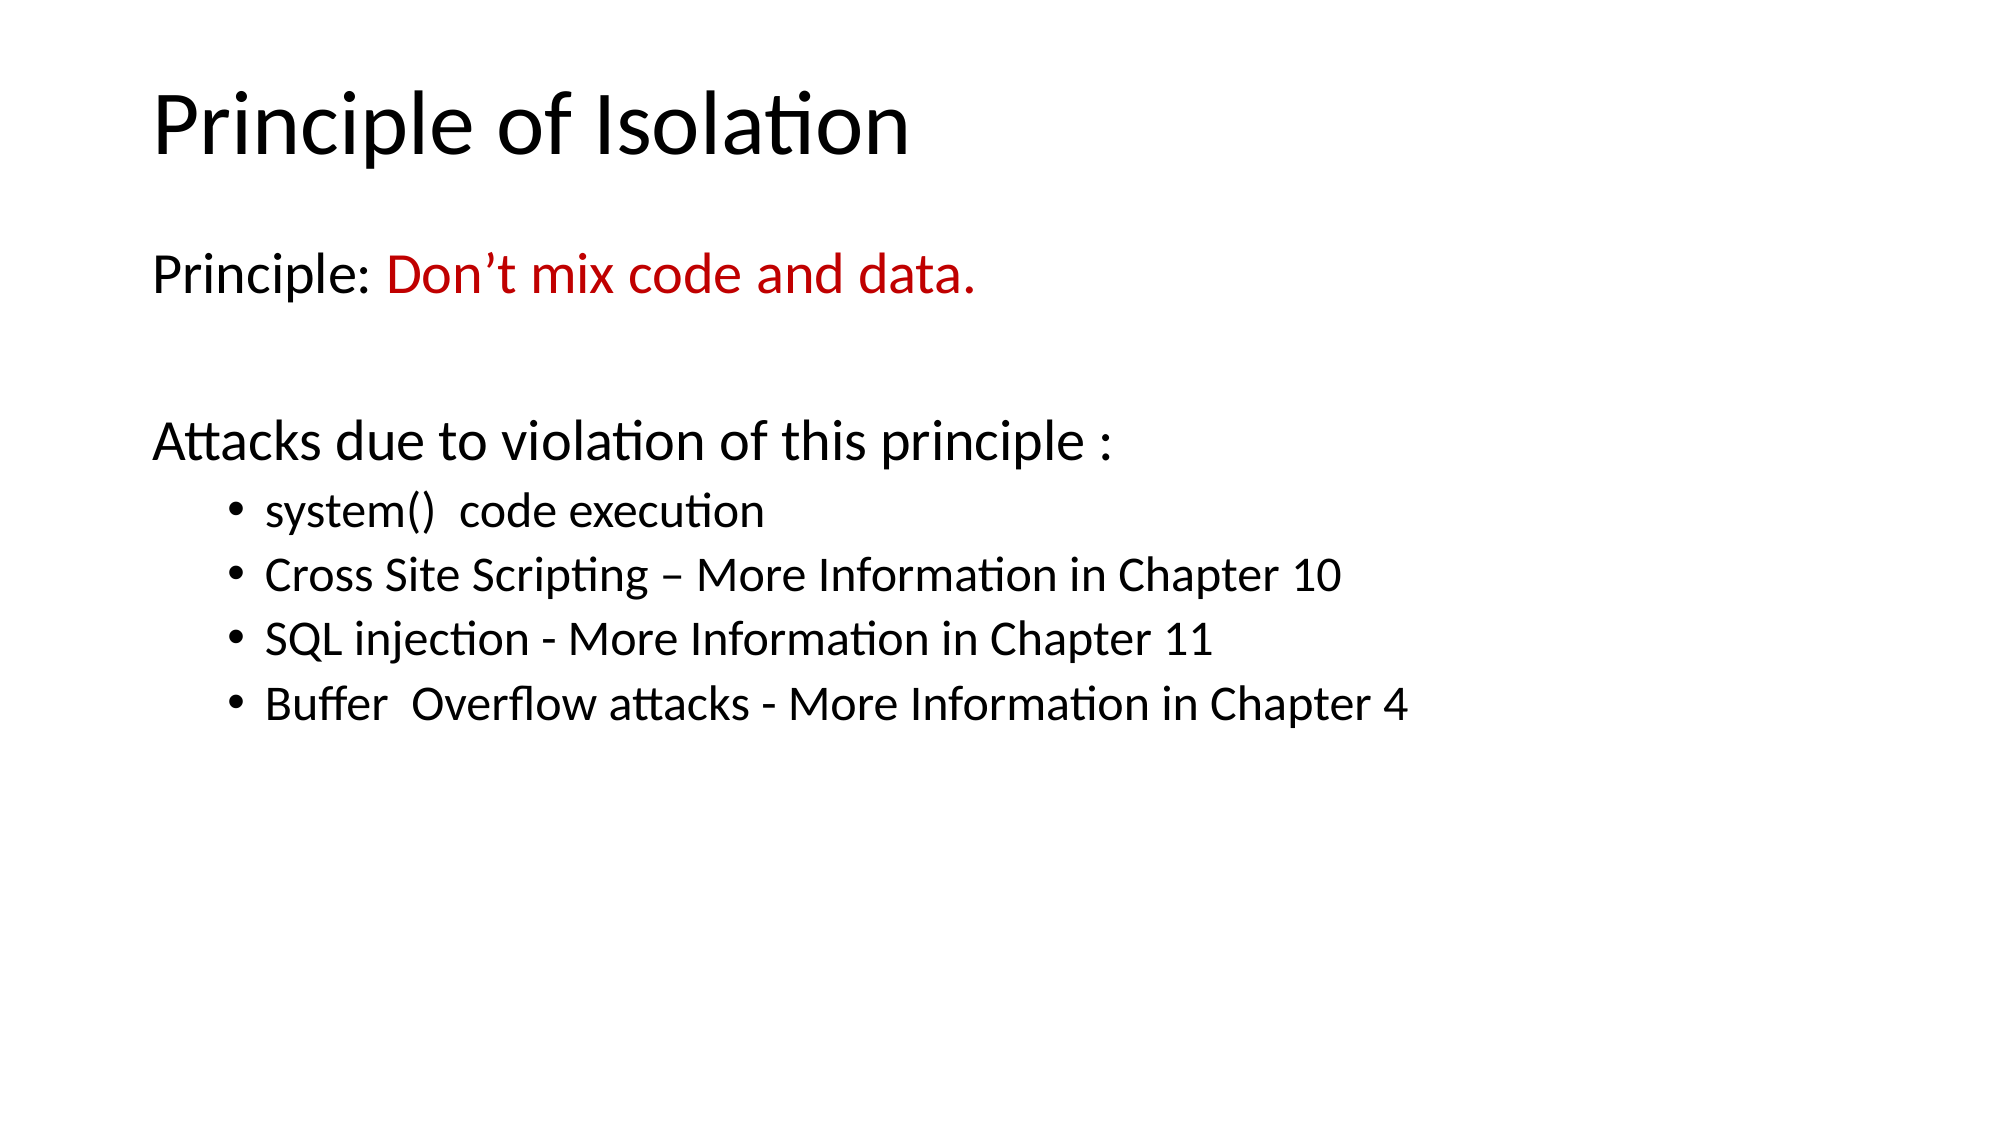

# Principle of Isolation
Principle: Don’t mix code and data.

Attacks due to violation of this principle :
system()  code execution
Cross Site Scripting – More Information in Chapter 10
SQL injection - More Information in Chapter 11
Buffer  Overflow attacks - More Information in Chapter 4